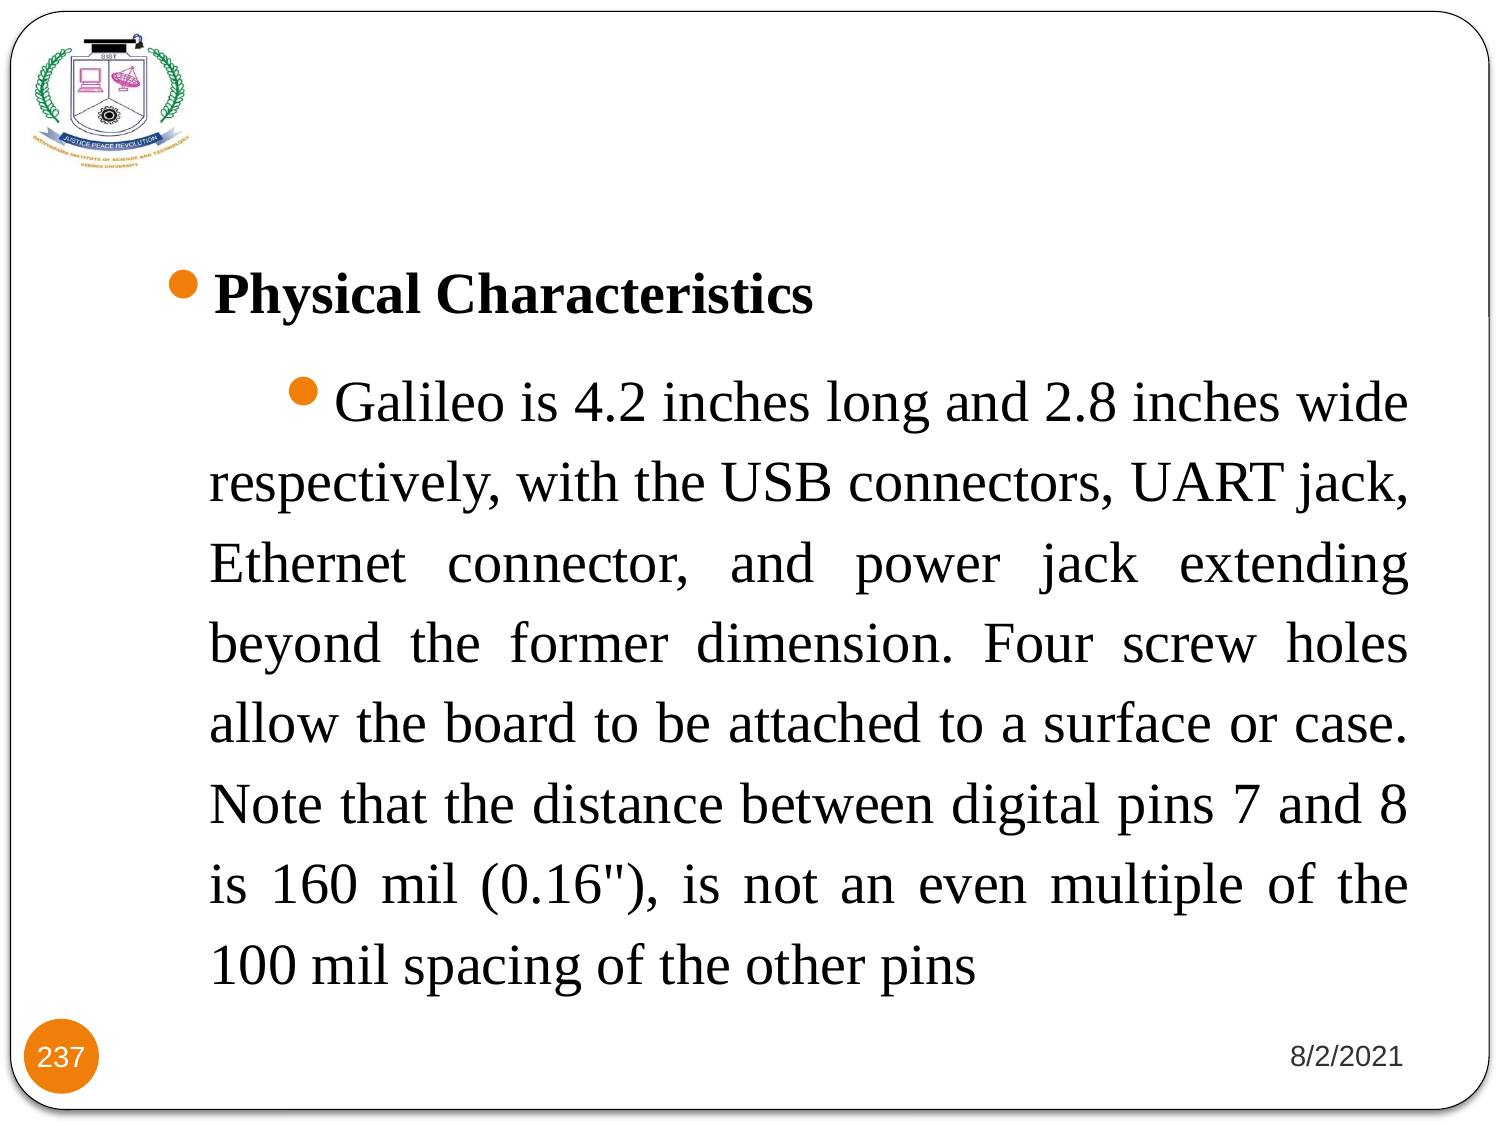

Physical Characteristics
Galileo is 4.2 inches long and 2.8 inches wide respectively, with the USB connectors, UART jack, Ethernet connector, and power jack extending beyond the former dimension. Four screw holes allow the board to be attached to a surface or case. Note that the distance between digital pins 7 and 8 is 160 mil (0.16"), is not an even multiple of the 100 mil spacing of the other pins

8/2/2021
237